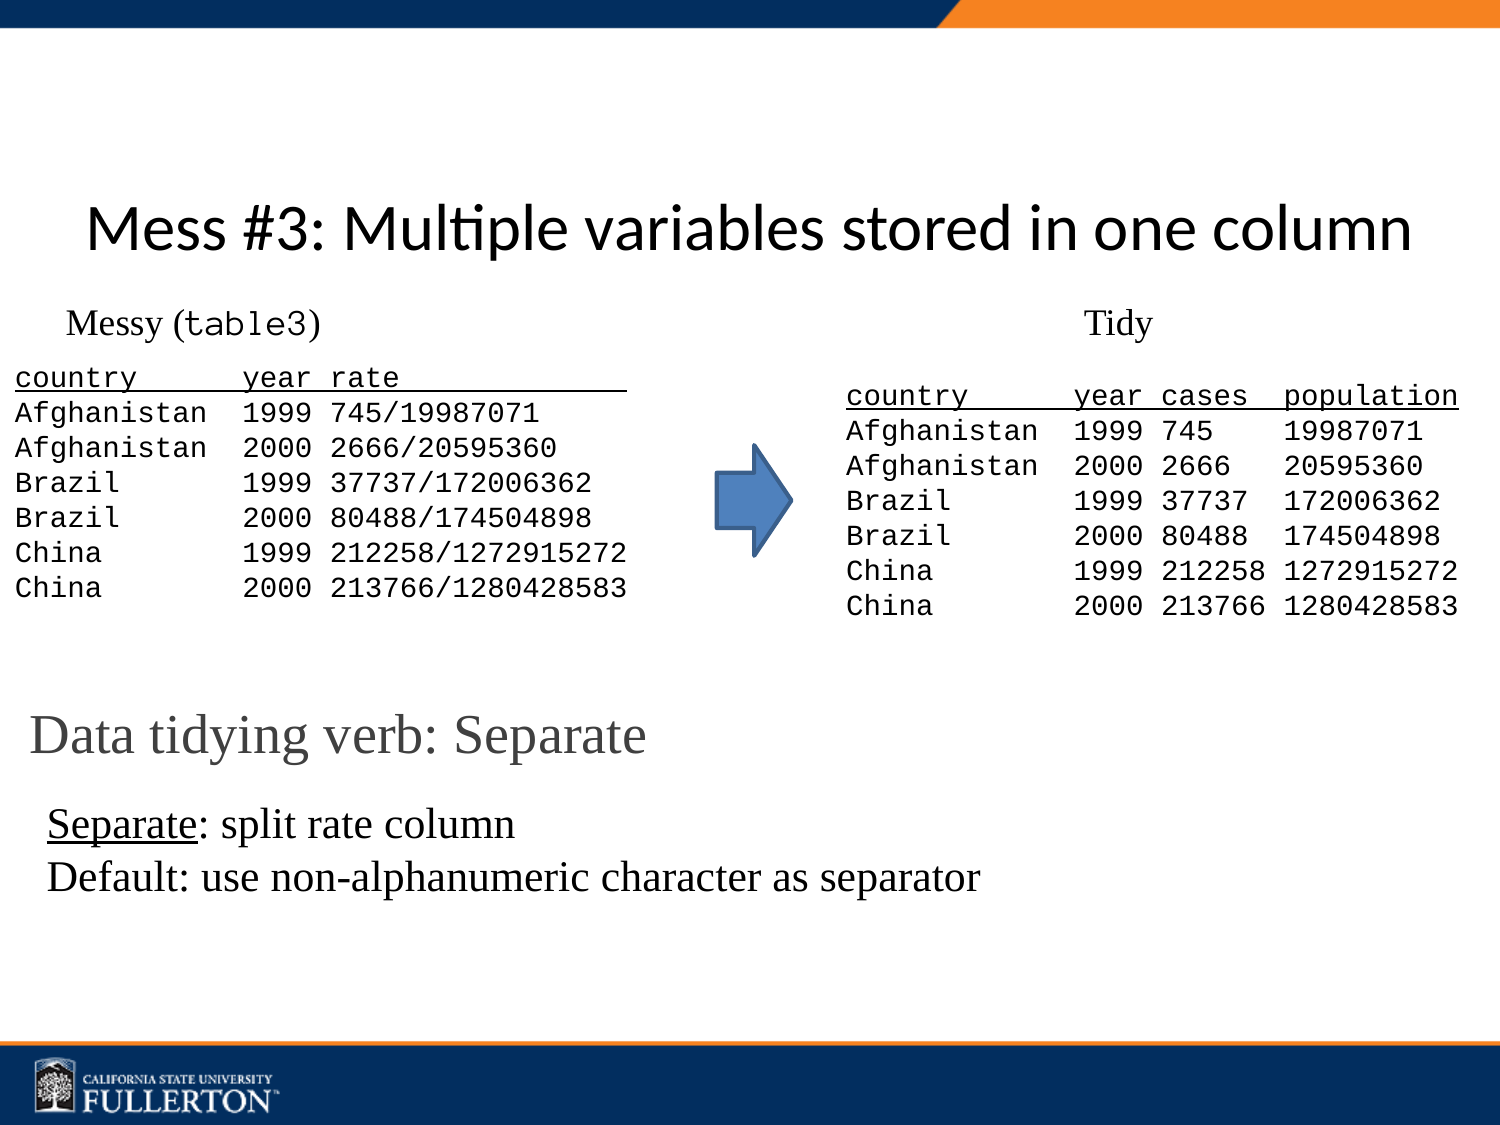

# Mess #3: Multiple variables stored in one column
Messy (table3)
Tidy
country      year rate
Afghanistan  1999 745/19987071
Afghanistan  2000 2666/20595360
Brazil       1999 37737/172006362
Brazil       2000 80488/174504898
China        1999 212258/1272915272
China        2000 213766/1280428583
country      year cases  population
Afghanistan  1999 745    19987071
Afghanistan  2000 2666   20595360
Brazil       1999 37737  172006362
Brazil       2000 80488  174504898
China        1999 212258 1272915272
China        2000 213766 1280428583

Data tidying verb: Separate
Separate: split rate column
Default: use non-alphanumeric character as separator